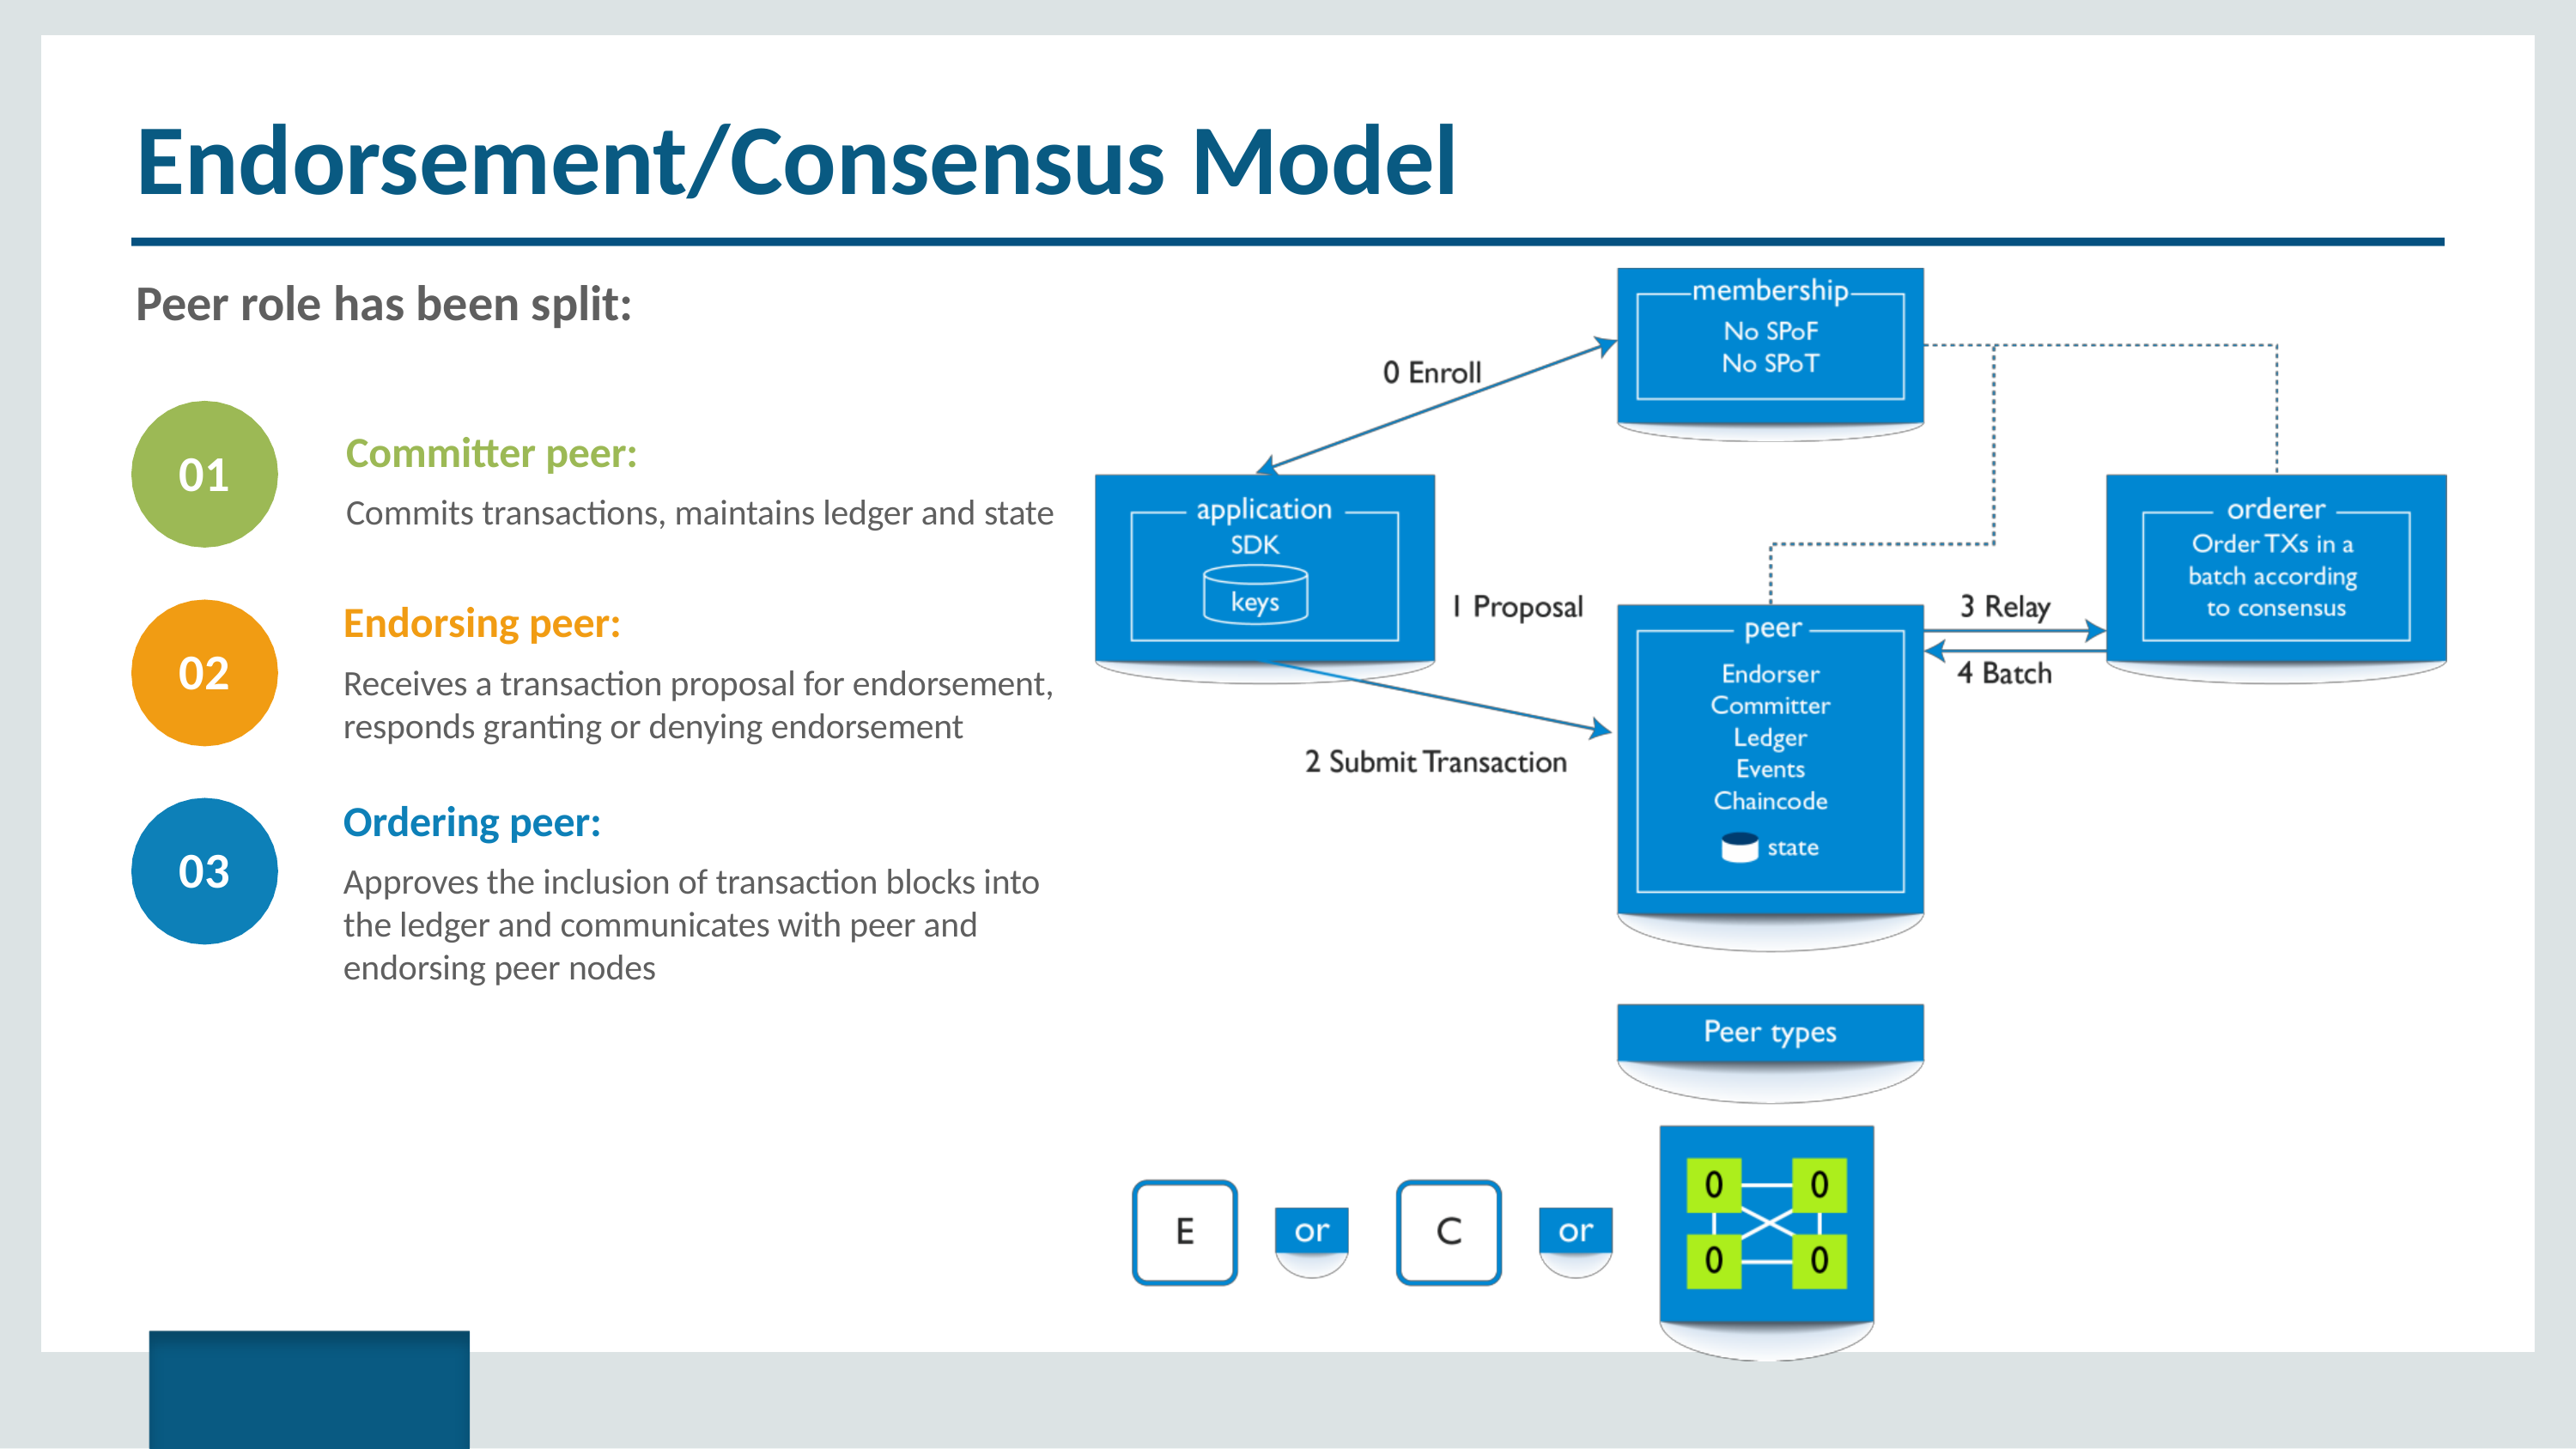

# Endorsement/Consensus Model

Peer role has been split:

Committer peer:
Commits transactions, maintains ledger and state
01
Endorsing peer:
Receives a transaction proposal for endorsement,  responds granting or denying endorsement

02
Ordering peer:
Approves the inclusion of transaction blocks into  the ledger and communicates with peer and  endorsing peer nodes

03

Copyright © 2017, edureka and/or its affiliates. All rights reserved.